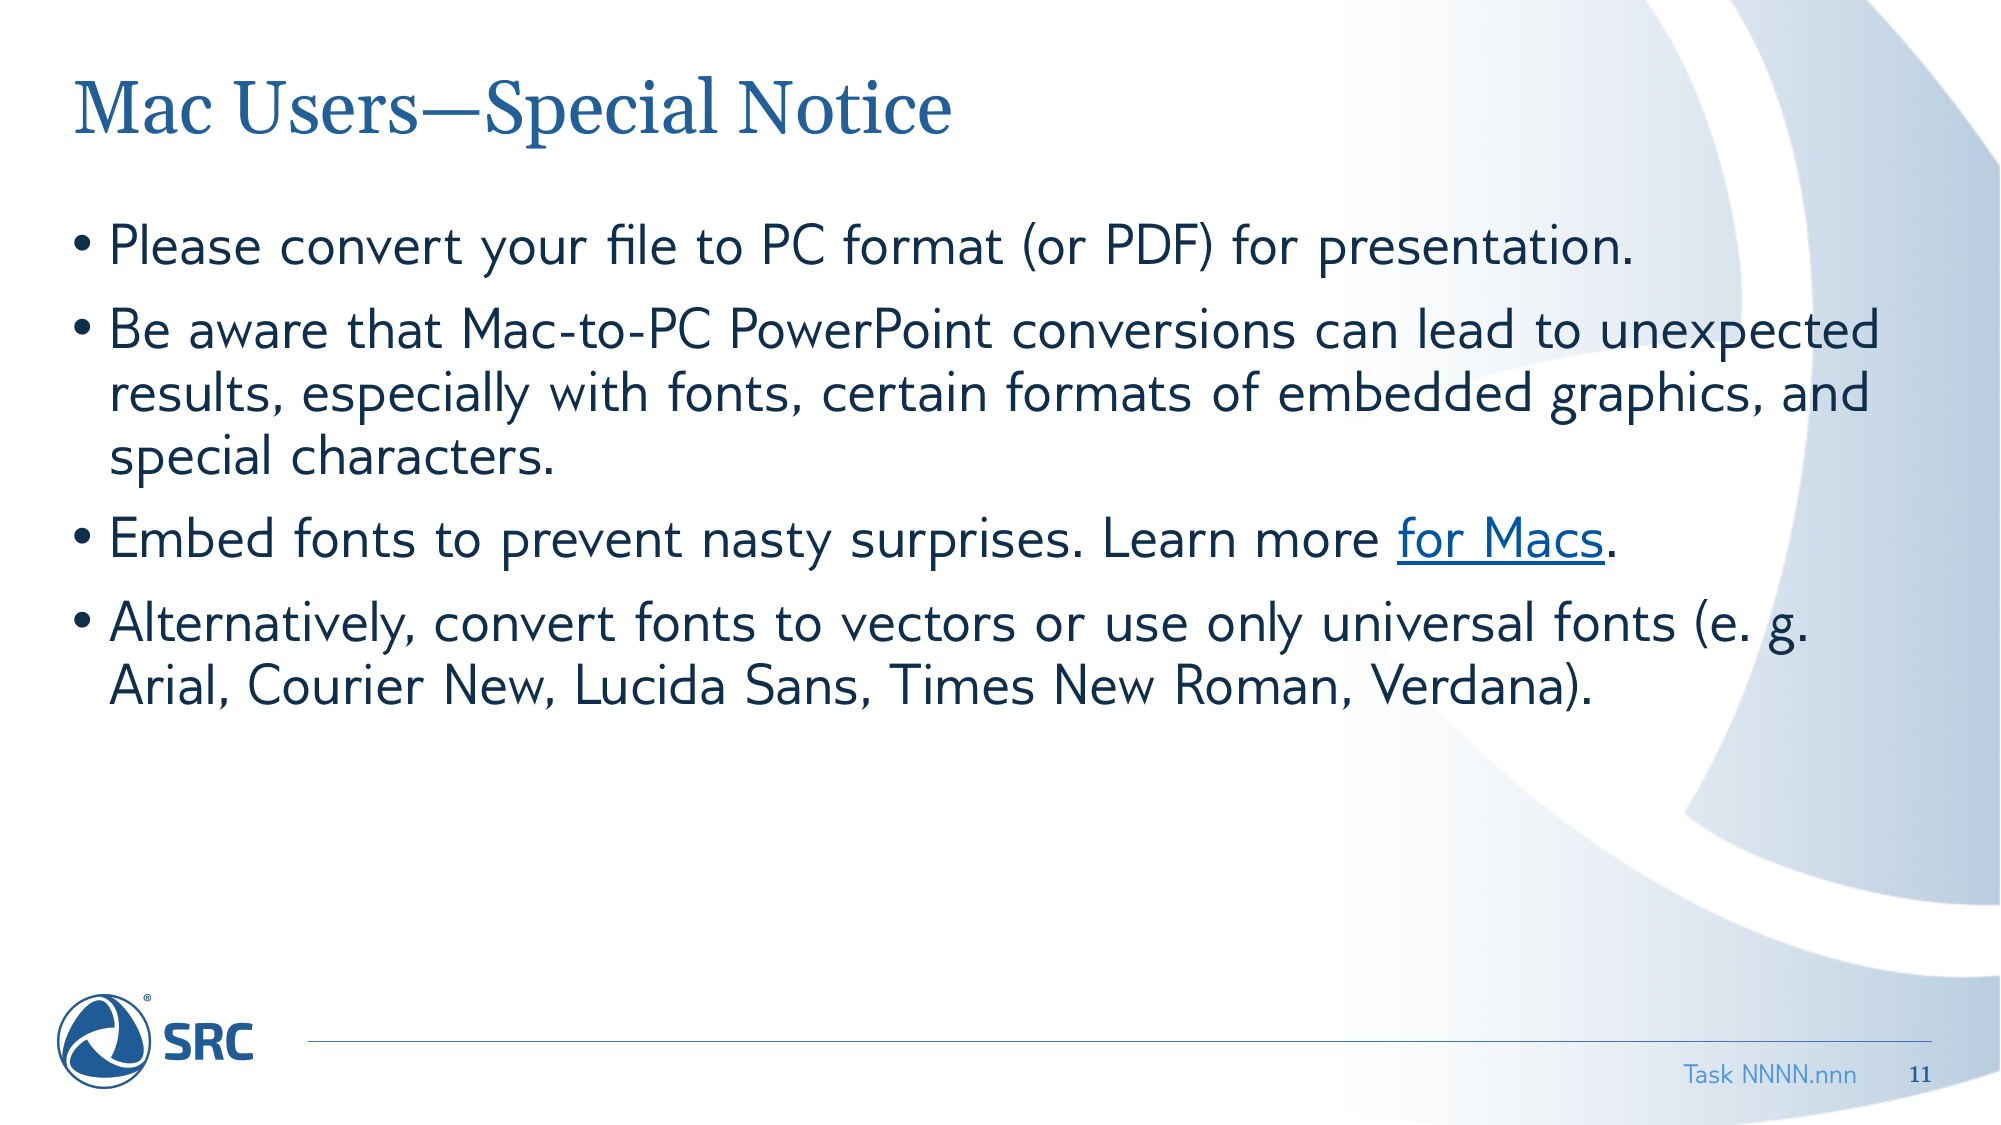

# Mac Users—Special Notice
Please convert your file to PC format (or PDF) for presentation.
Be aware that Mac-to-PC PowerPoint conversions can lead to unexpected results, especially with fonts, certain formats of embedded graphics, and special characters.
Embed fonts to prevent nasty surprises. Learn more for Macs.
Alternatively, convert fonts to vectors or use only universal fonts (e. g. Arial, Courier New, Lucida Sans, Times New Roman, Verdana).

Task NNNN.nnn
11